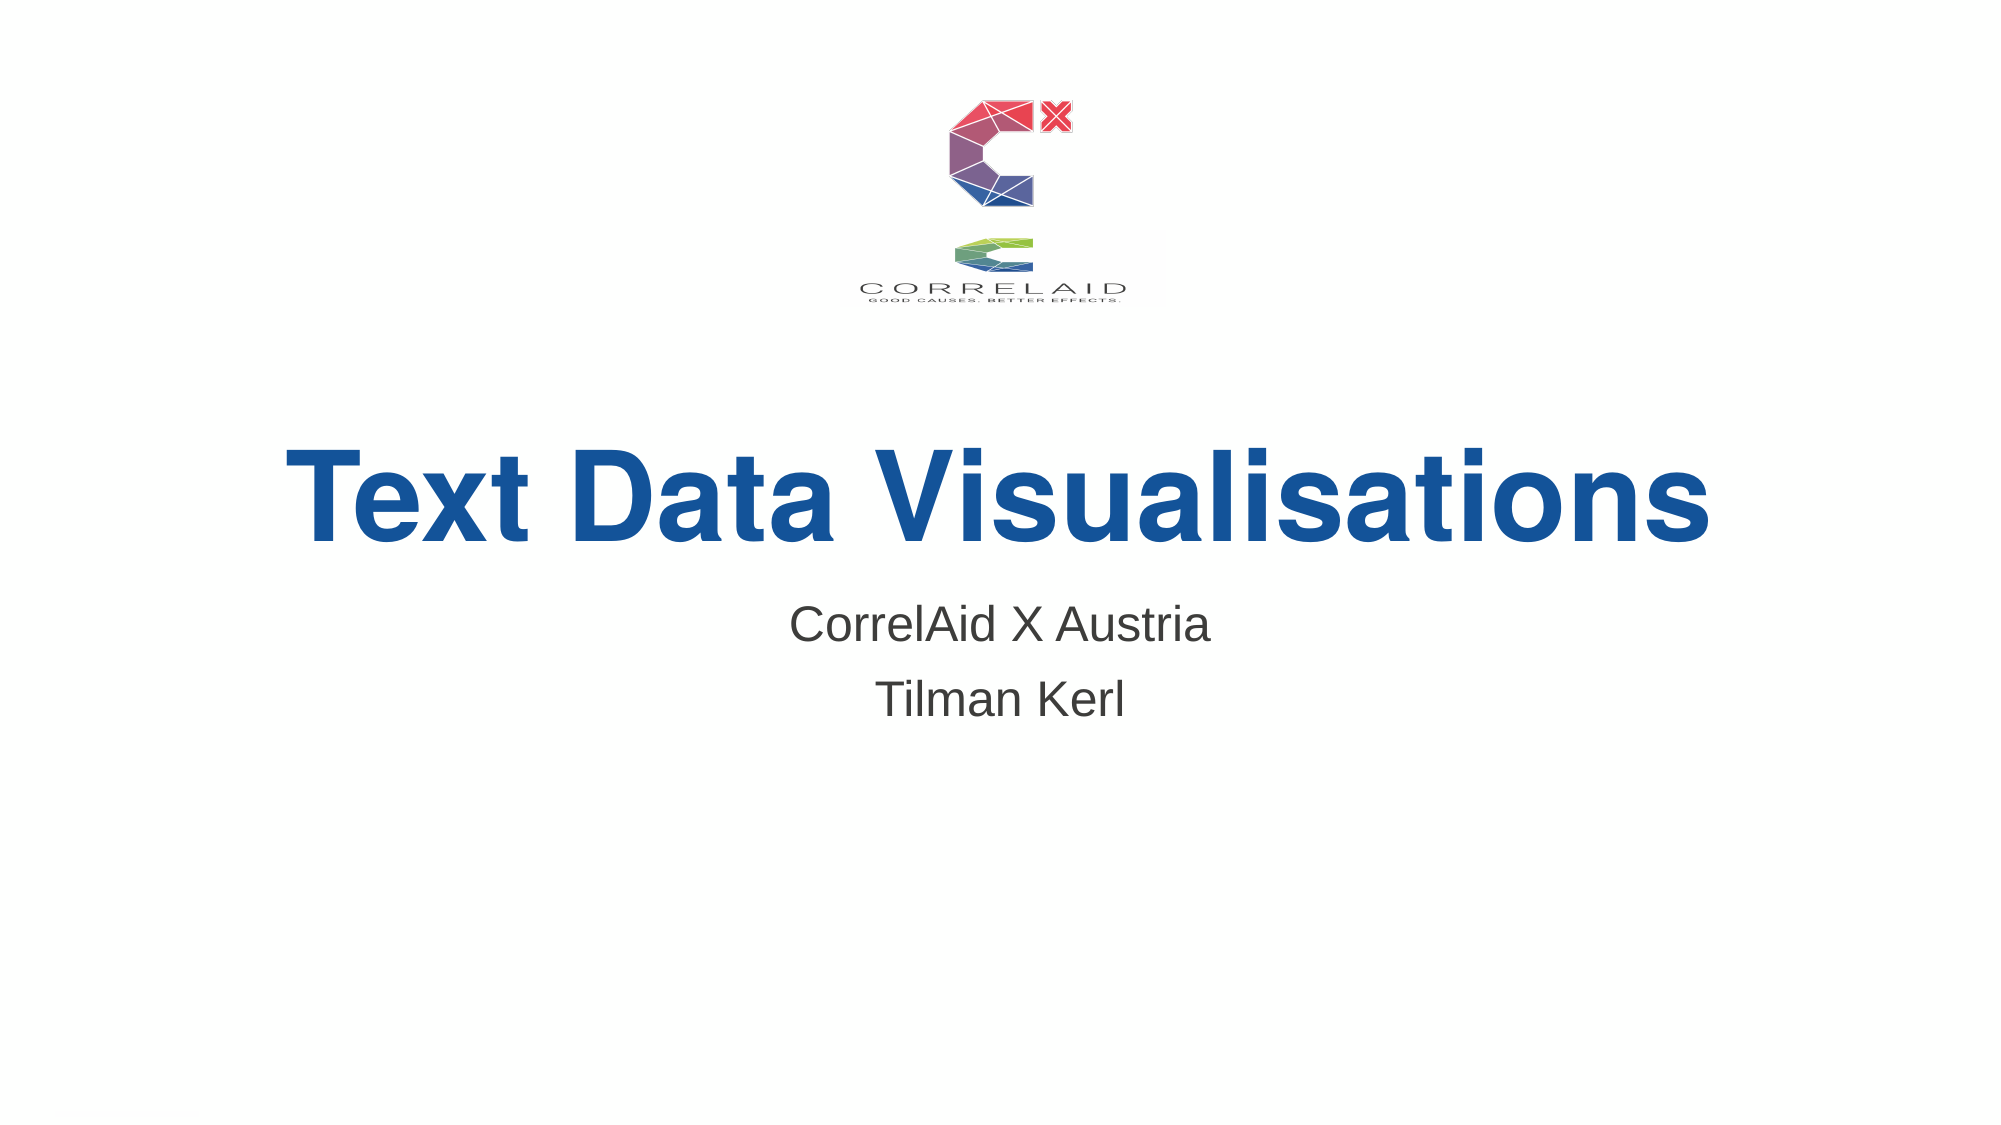

# Text Data Visualisations
CorrelAid X Austria
Tilman Kerl
1